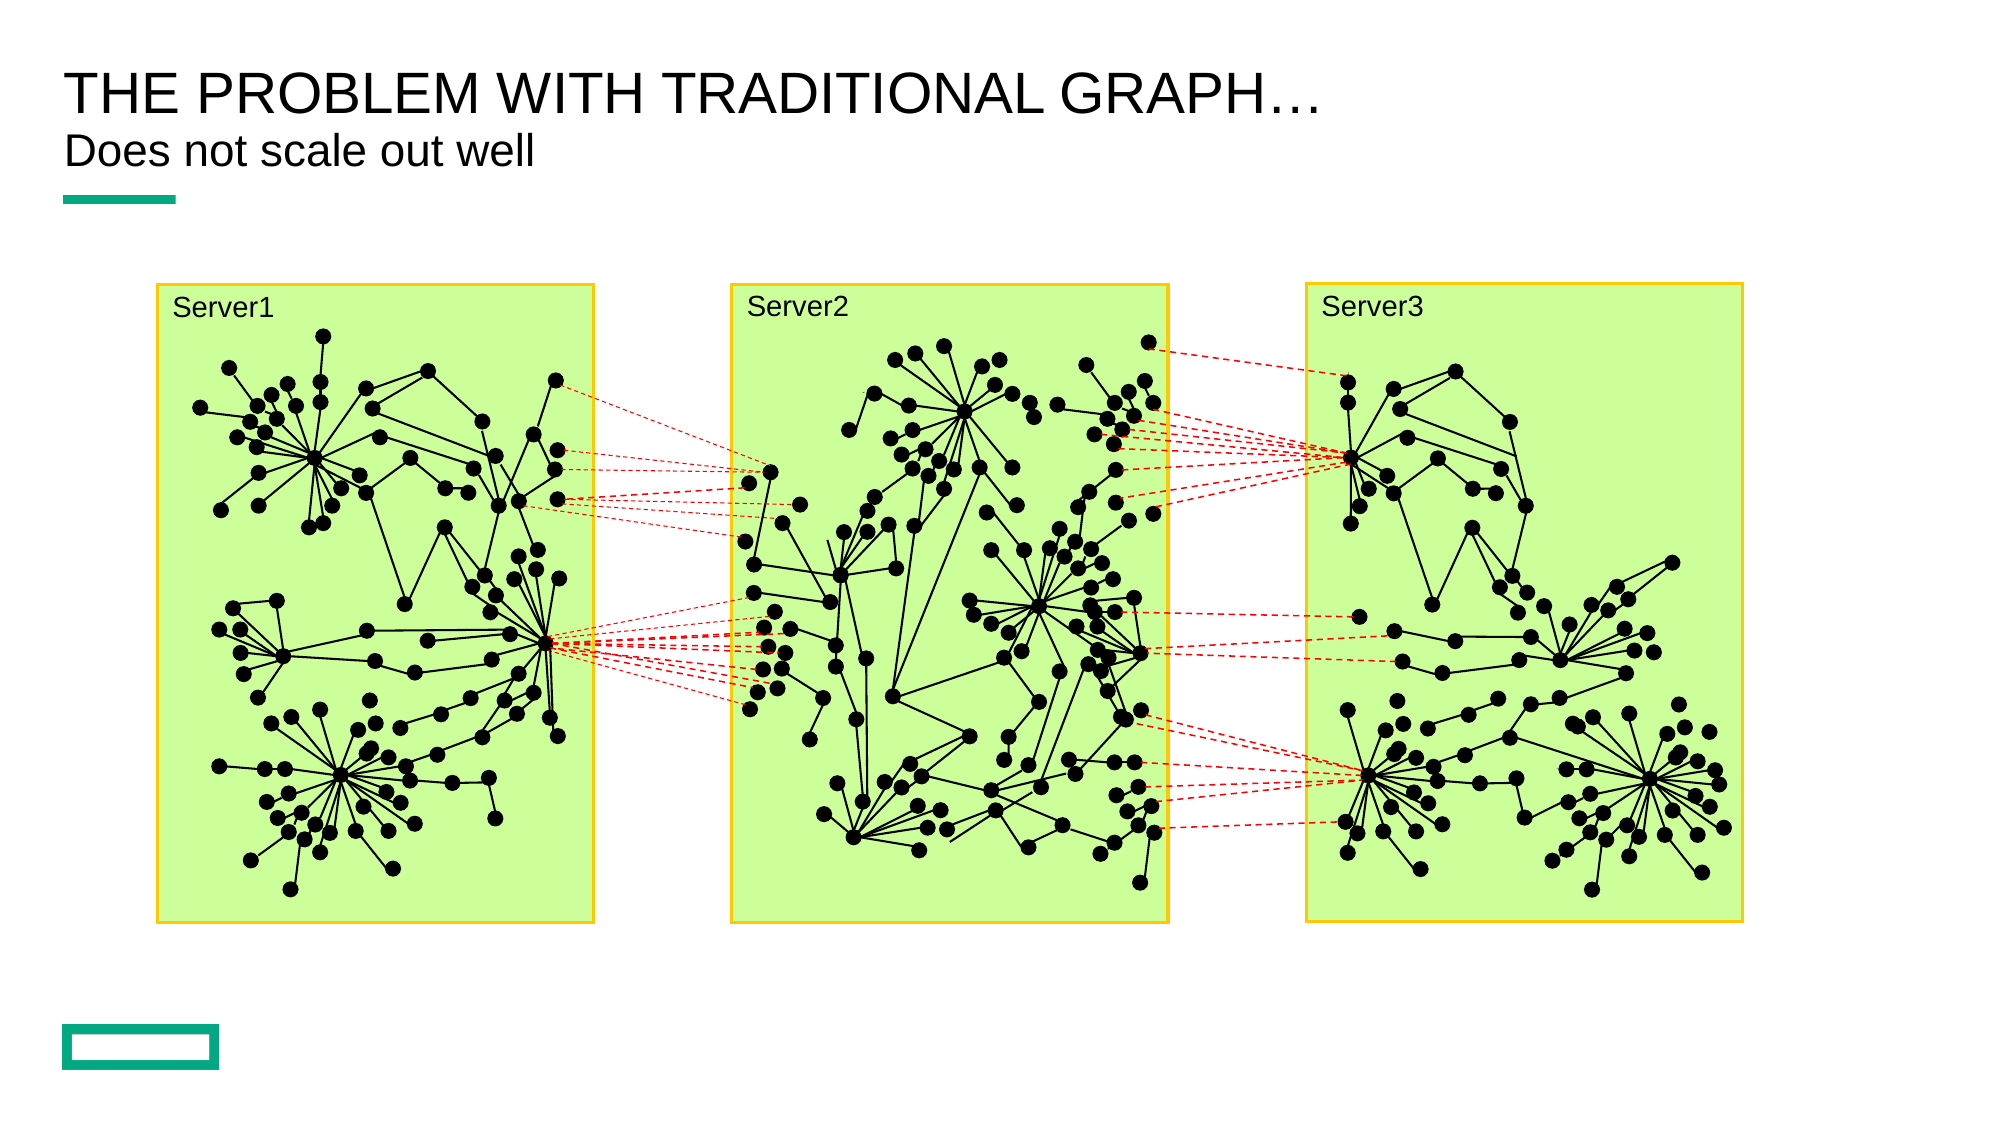

# The problem with Traditional Graph…
Does not scale out well
Server3
Server2
Server1